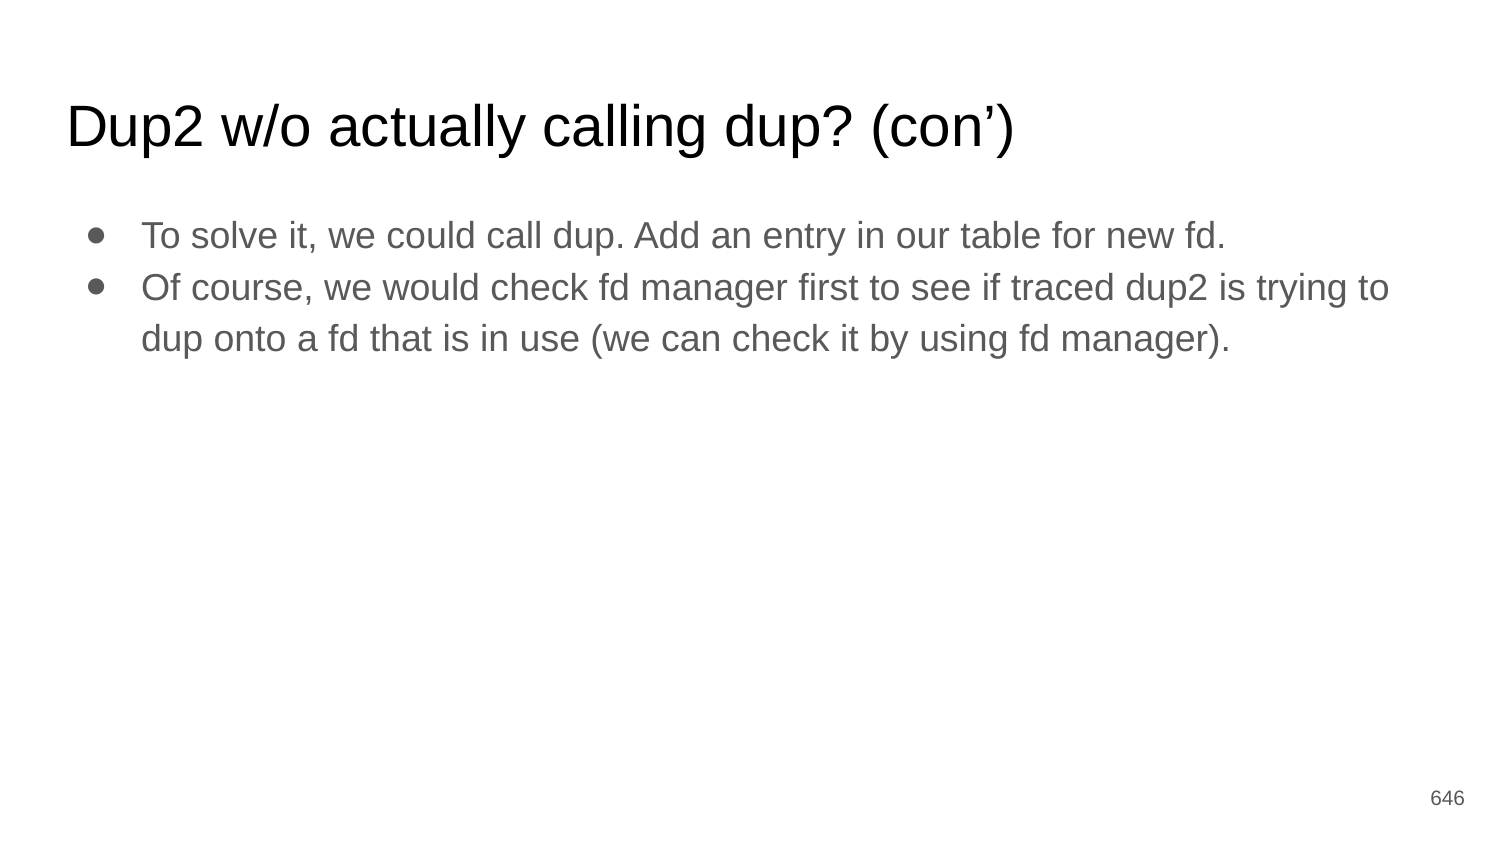

# Dup2 w/o actually calling dup? (con’)
To solve it, we could call dup. Add an entry in our table for new fd.
Of course, we would check fd manager first to see if traced dup2 is trying to dup onto a fd that is in use (we can check it by using fd manager).
646